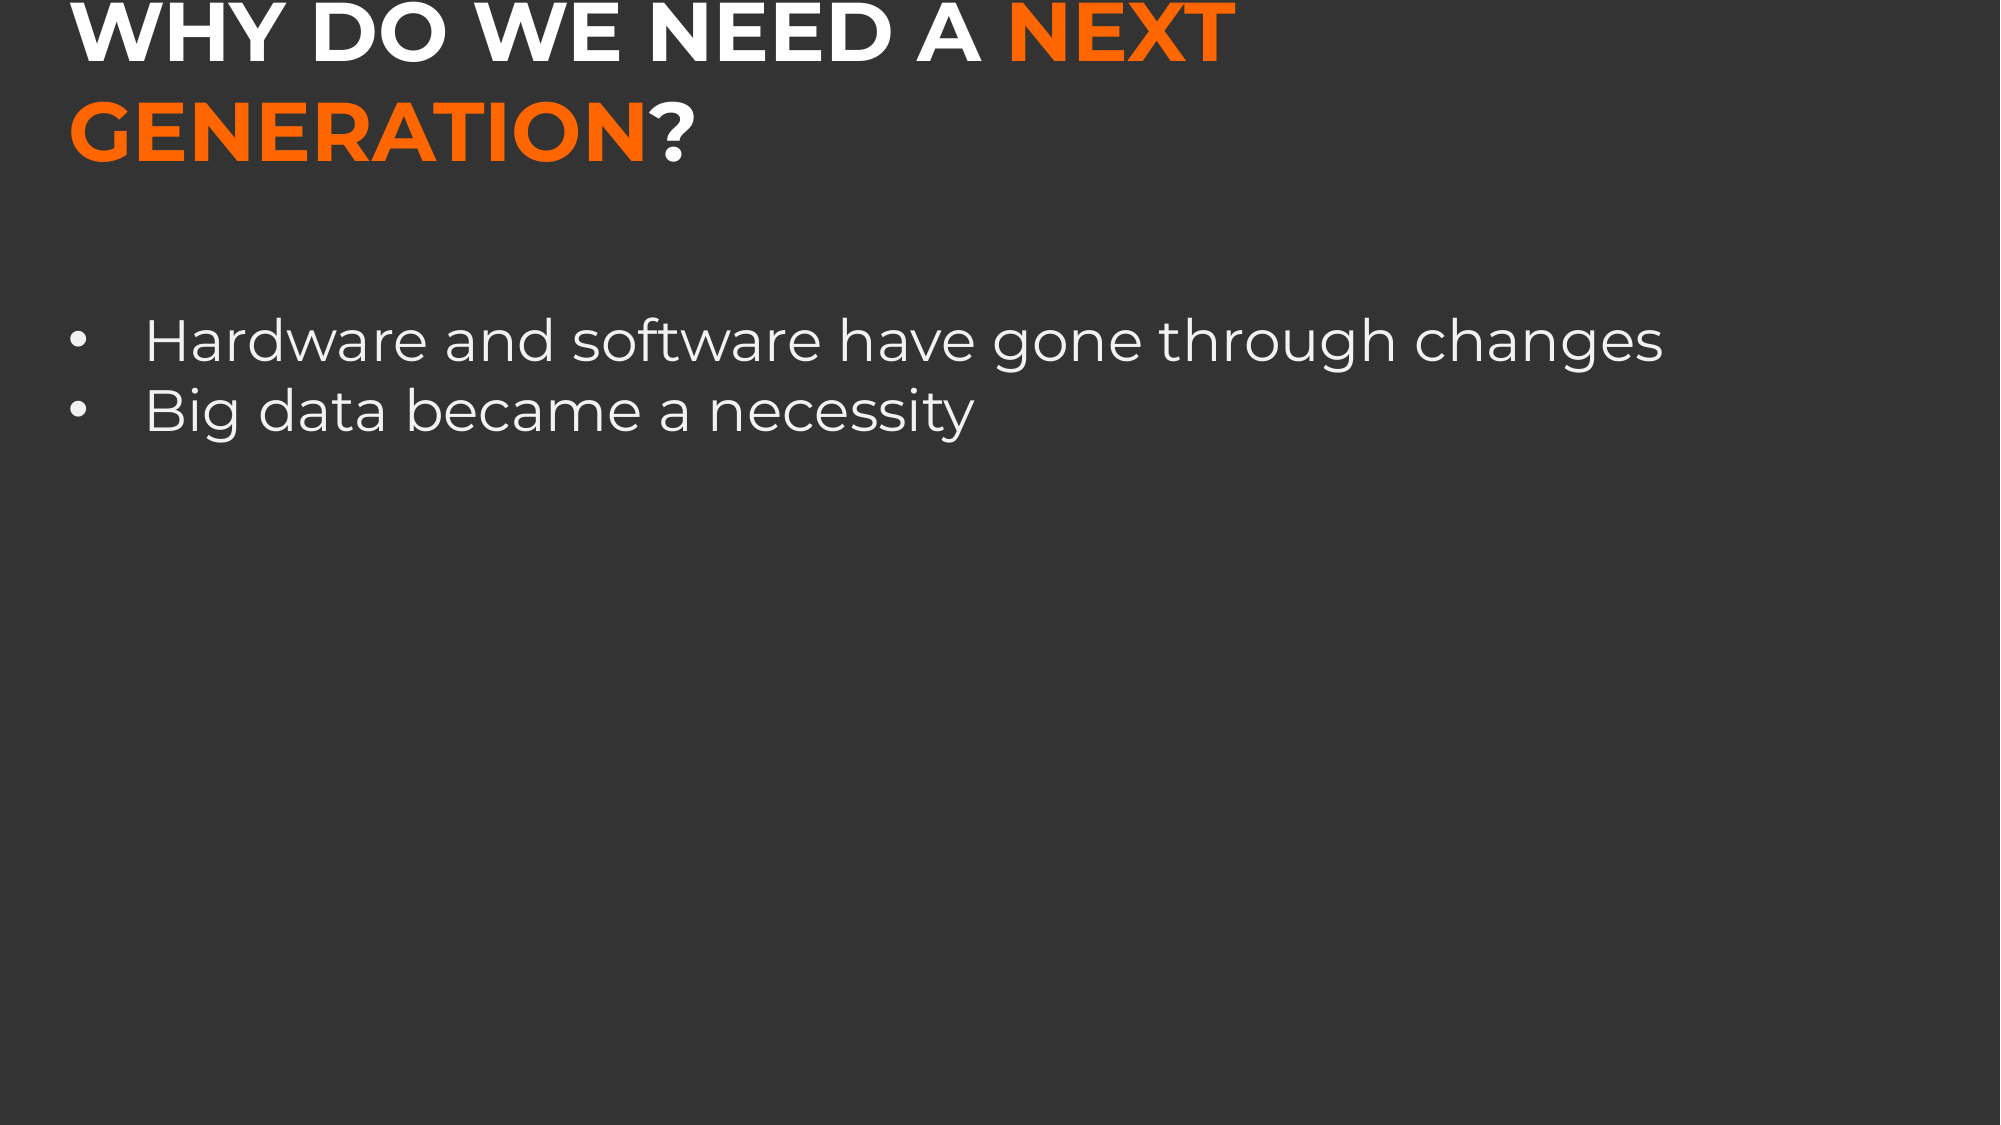

WHY DO WE NEED A NEXT GENERATION?
Hardware and software have gone through changes
Big data became a necessity